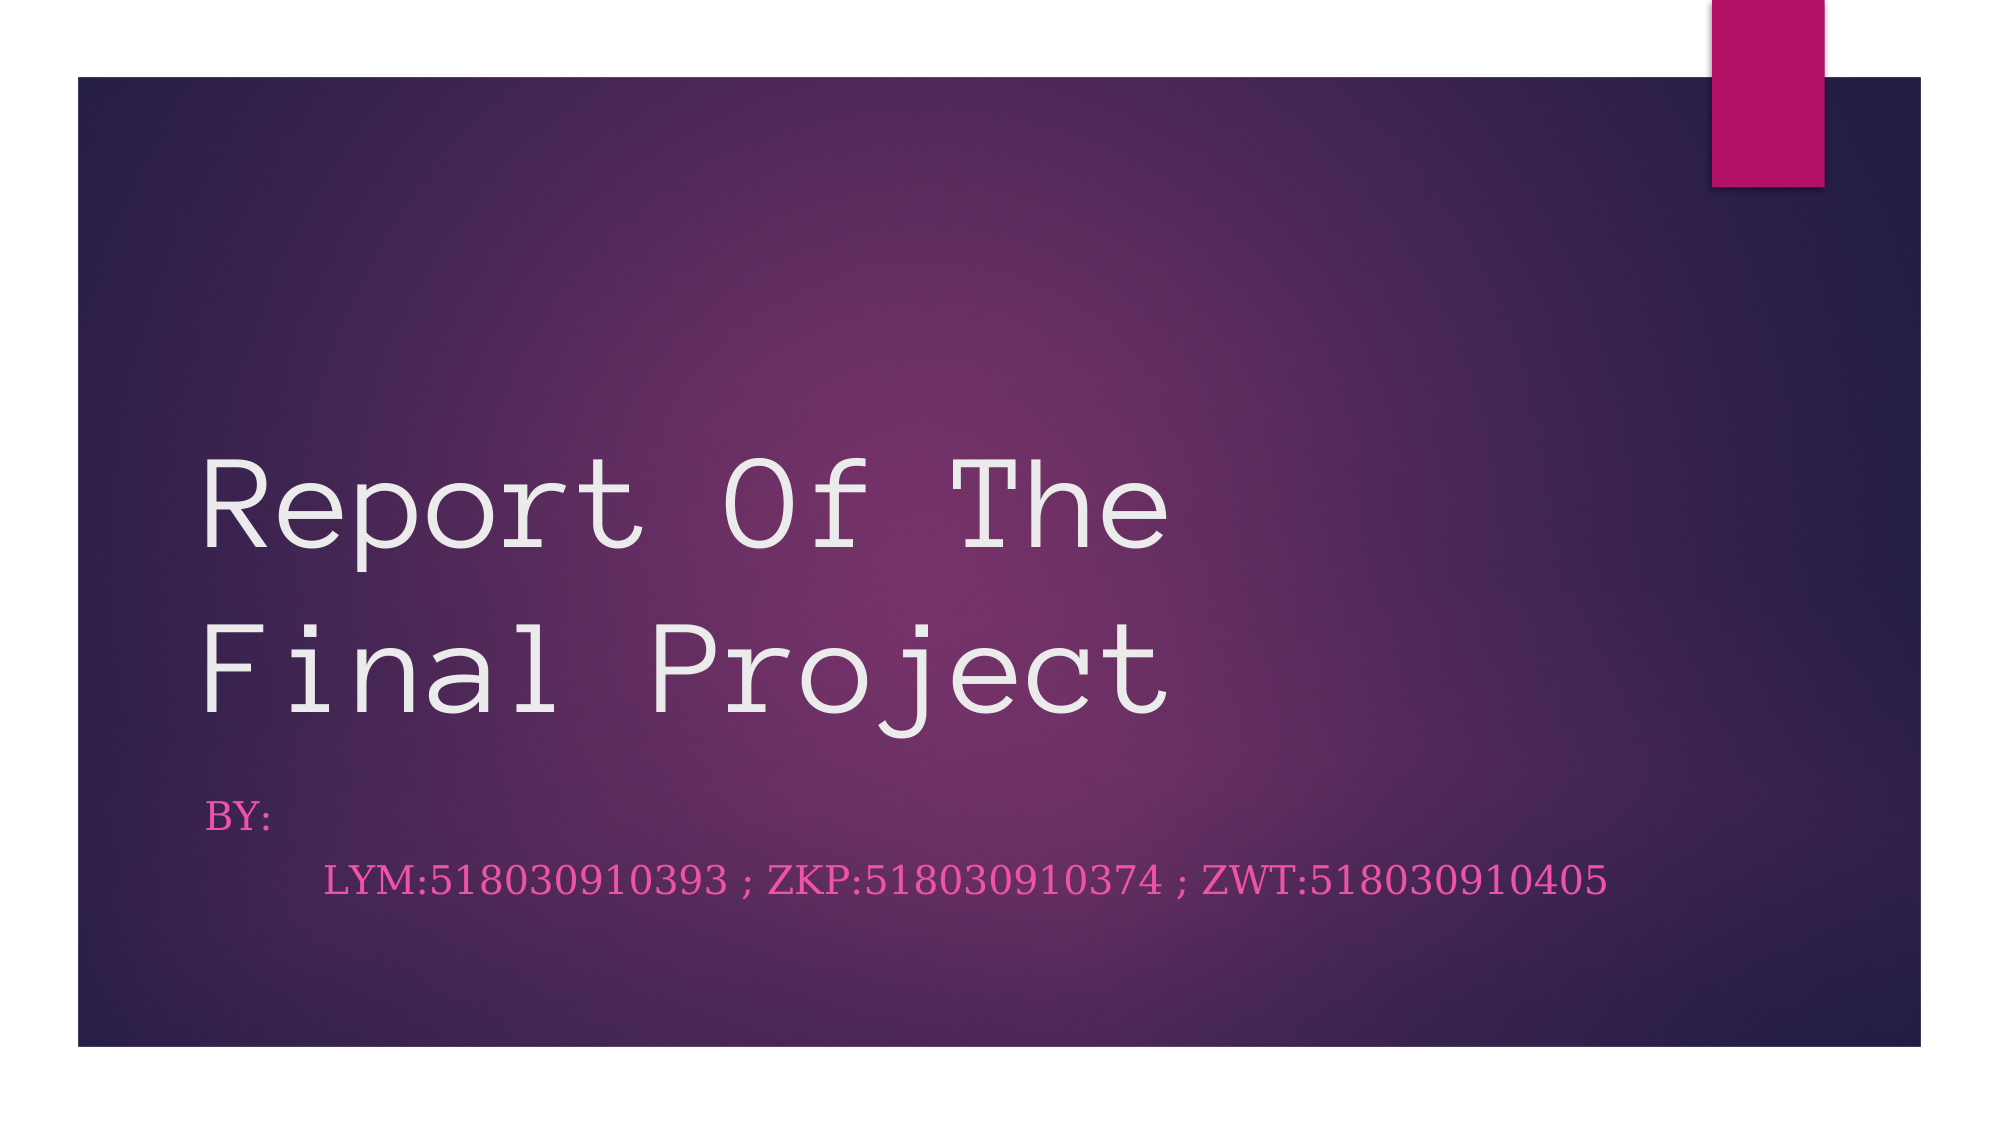

# Report Of The Final Project
By:
	lym:518030910393 ; zkp:518030910374 ; ZWT:518030910405